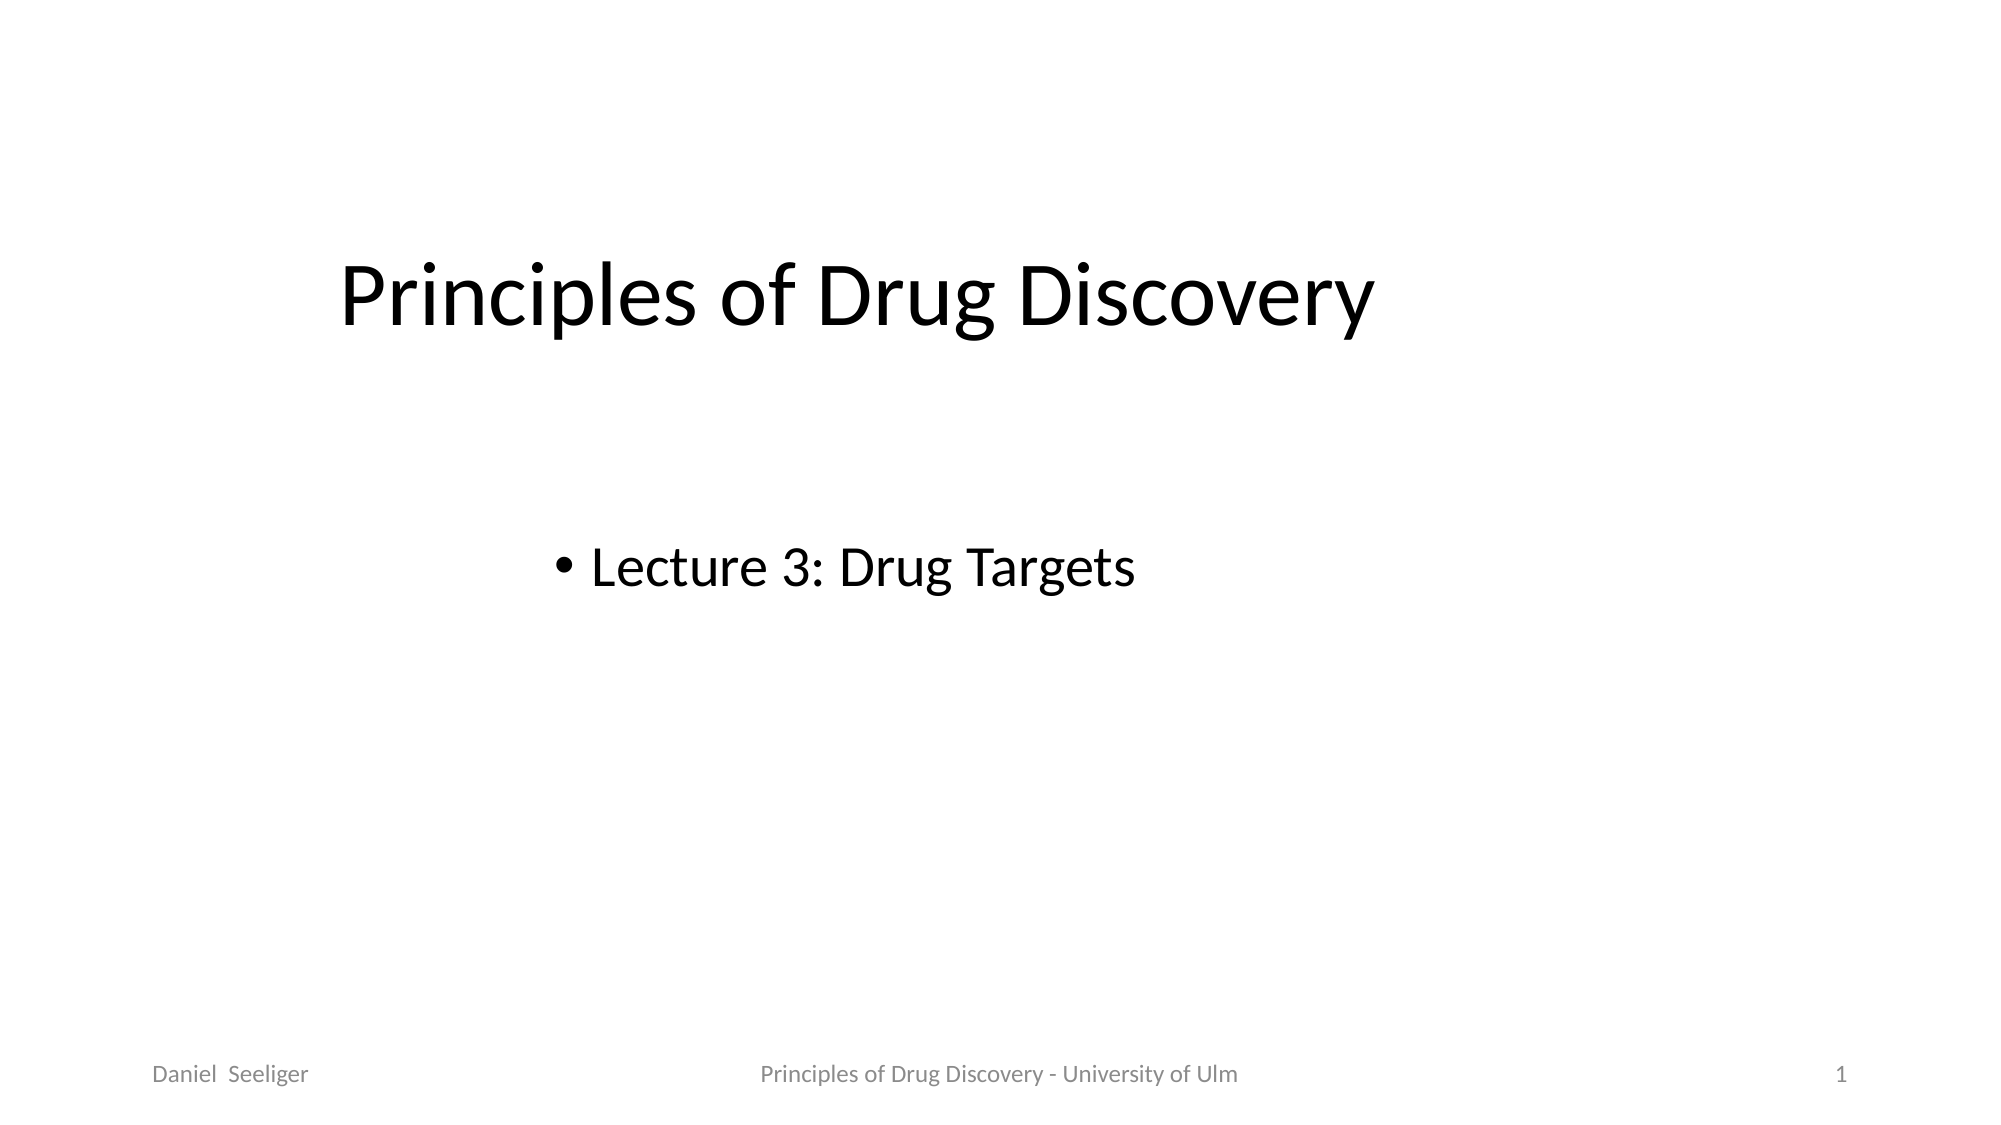

Principles of Drug Discovery
Lecture 3: Drug Targets
Daniel  Seeliger
Principles of Drug Discovery - University of Ulm
1